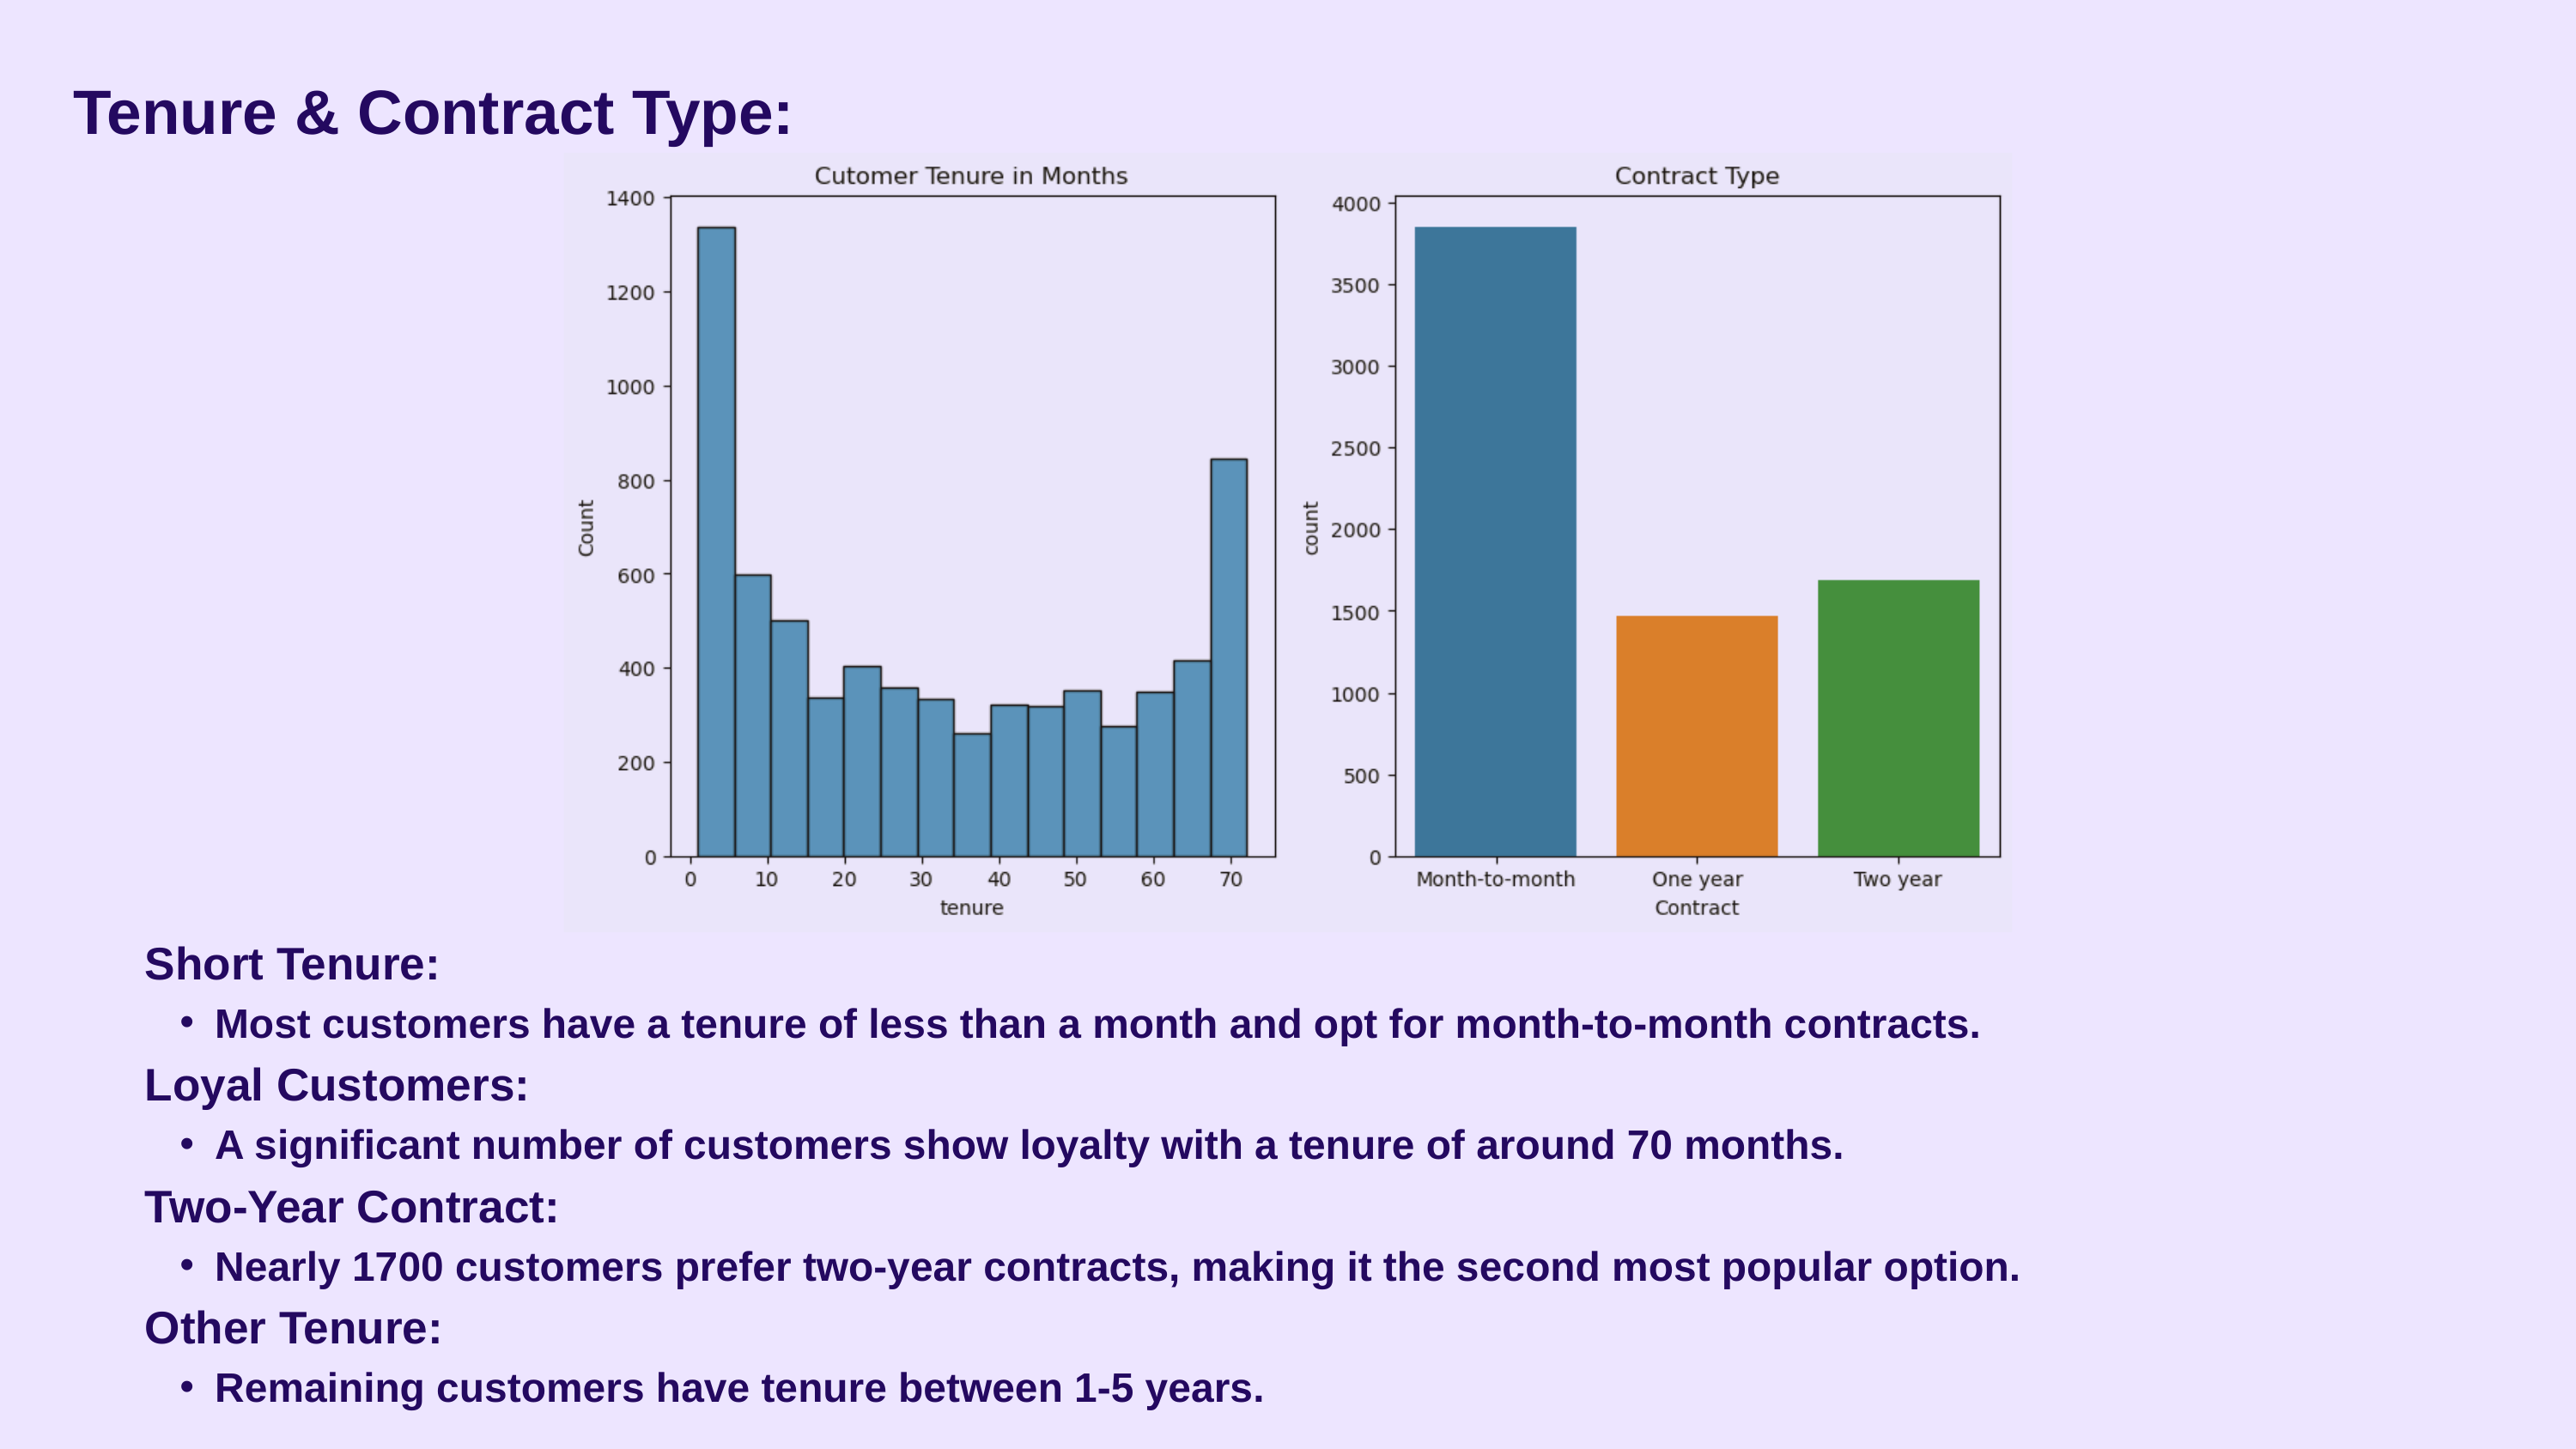

Tenure & Contract Type:

Short Tenure:
Most customers have a tenure of less than a month and opt for month-to-month contracts.
Loyal Customers:
A significant number of customers show loyalty with a tenure of around 70 months.
Two-Year Contract:
Nearly 1700 customers prefer two-year contracts, making it the second most popular option.
Other Tenure:
Remaining customers have tenure between 1-5 years.